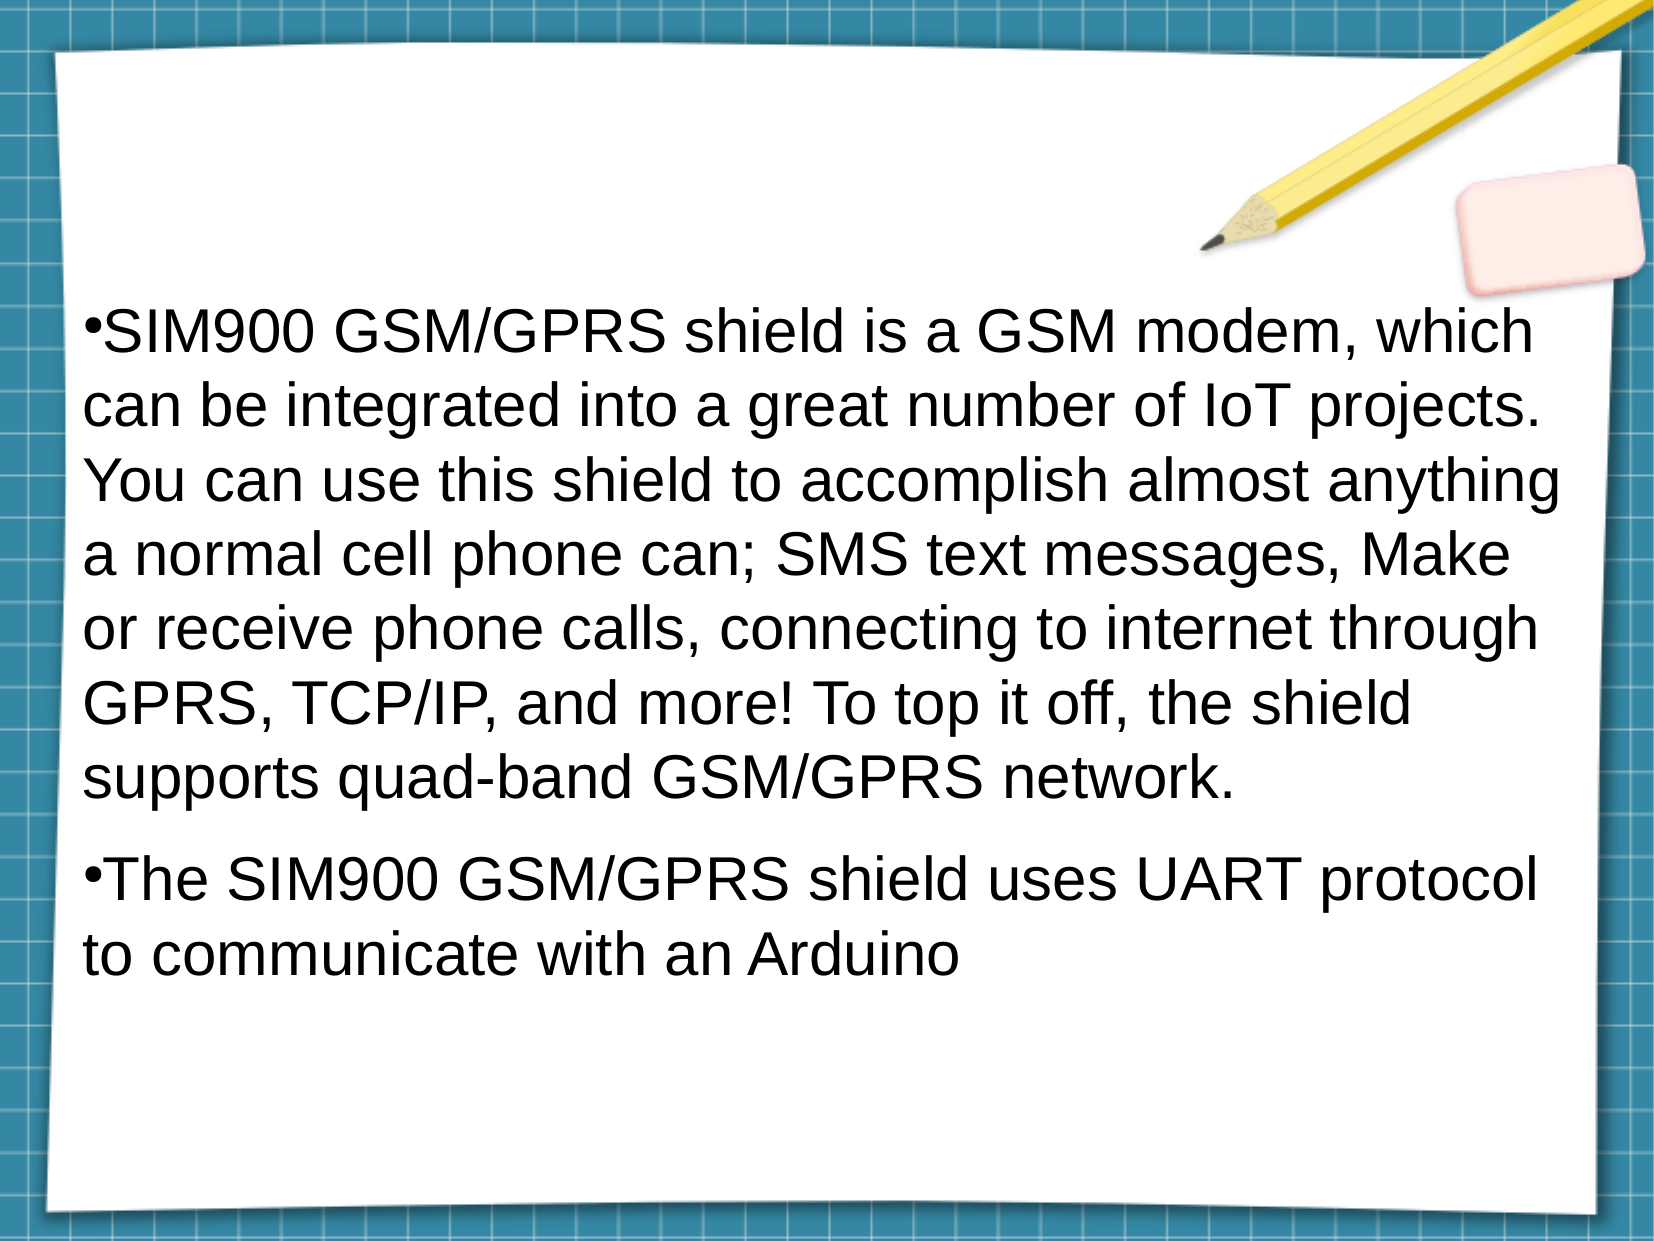

SIM900 GSM/GPRS shield is a GSM modem, which can be integrated into a great number of IoT projects. You can use this shield to accomplish almost anything a normal cell phone can; SMS text messages, Make or receive phone calls, connecting to internet through GPRS, TCP/IP, and more! To top it off, the shield supports quad-band GSM/GPRS network.
The SIM900 GSM/GPRS shield uses UART protocol to communicate with an Arduino